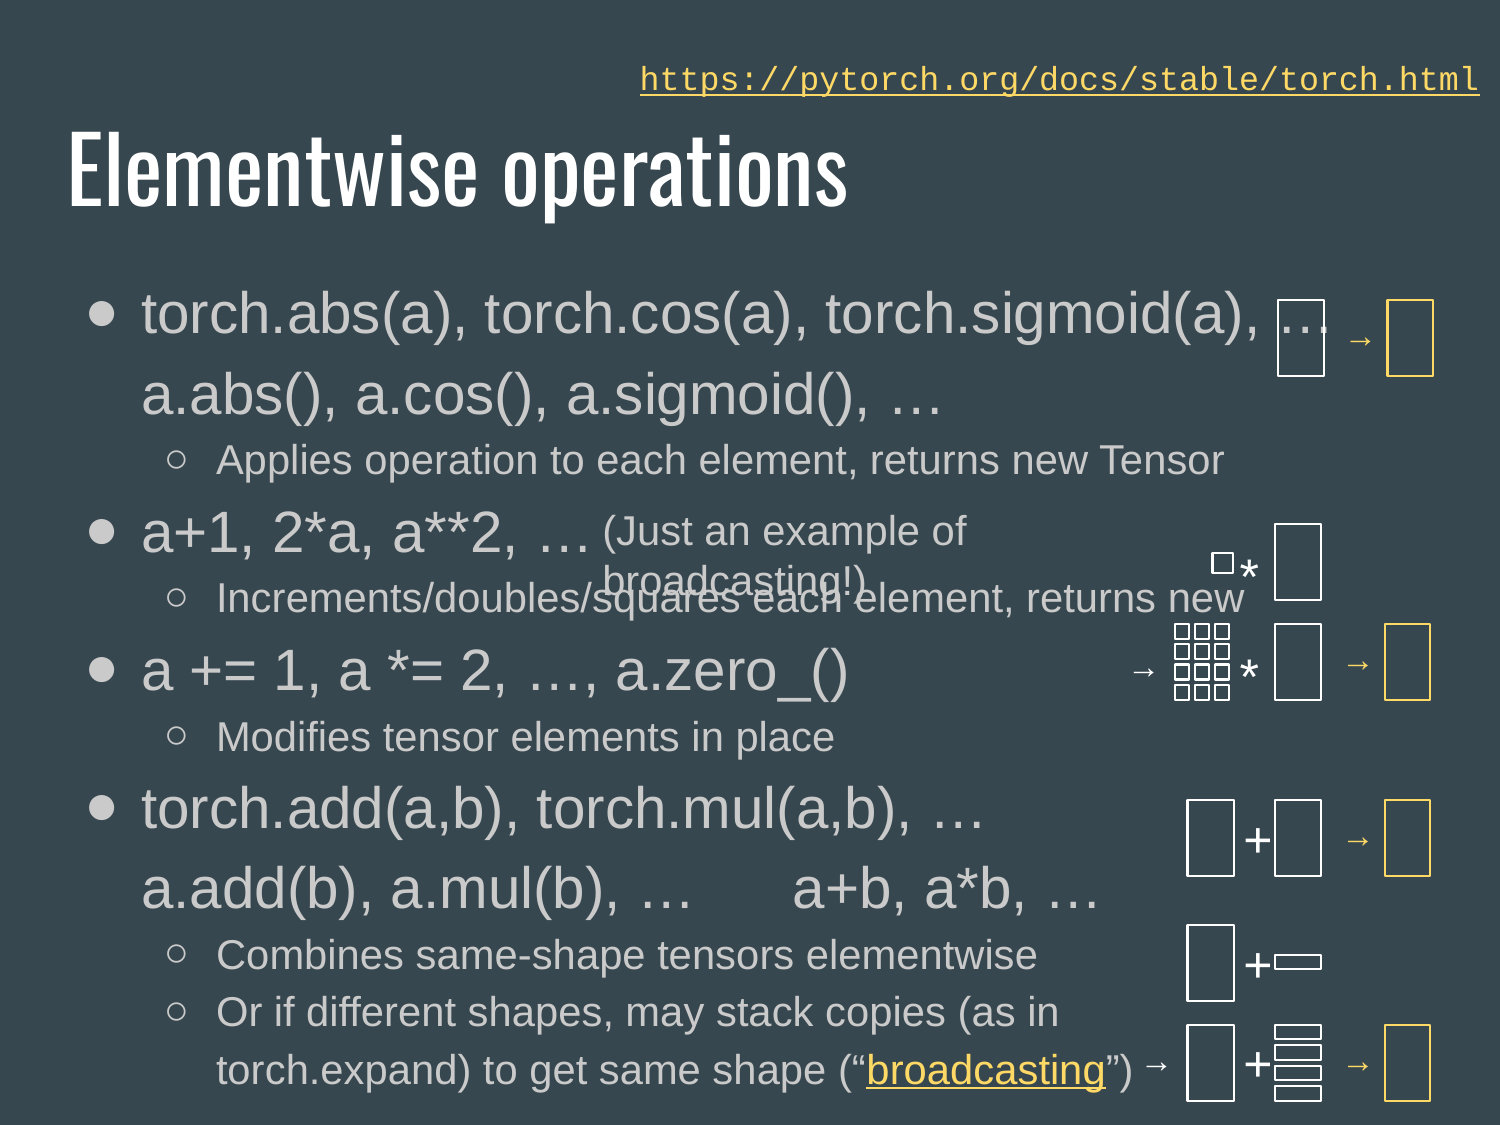

https://pytorch.org/docs/stable/torch.html
# Elementwise operations
torch.abs(a), torch.cos(a), torch.sigmoid(a), …
a.abs(), a.cos(), a.sigmoid(), …
Applies operation to each element, returns new Tensor
a+1, 2*a, a**2, …
Increments/doubles/squares each element, returns new
a += 1, a *= 2, …, a.zero_()
Modifies tensor elements in place
torch.add(a,b), torch.mul(a,b), …
a.add(b), a.mul(b), …      a+b, a*b, …
Combines same-shape tensors elementwise
Or if different shapes, may stack copies (as in
torch.expand) to get same shape (“broadcasting”)

→
(Just an example of broadcasting!)

→

*
→

→
*

+

→
+

+

→
→